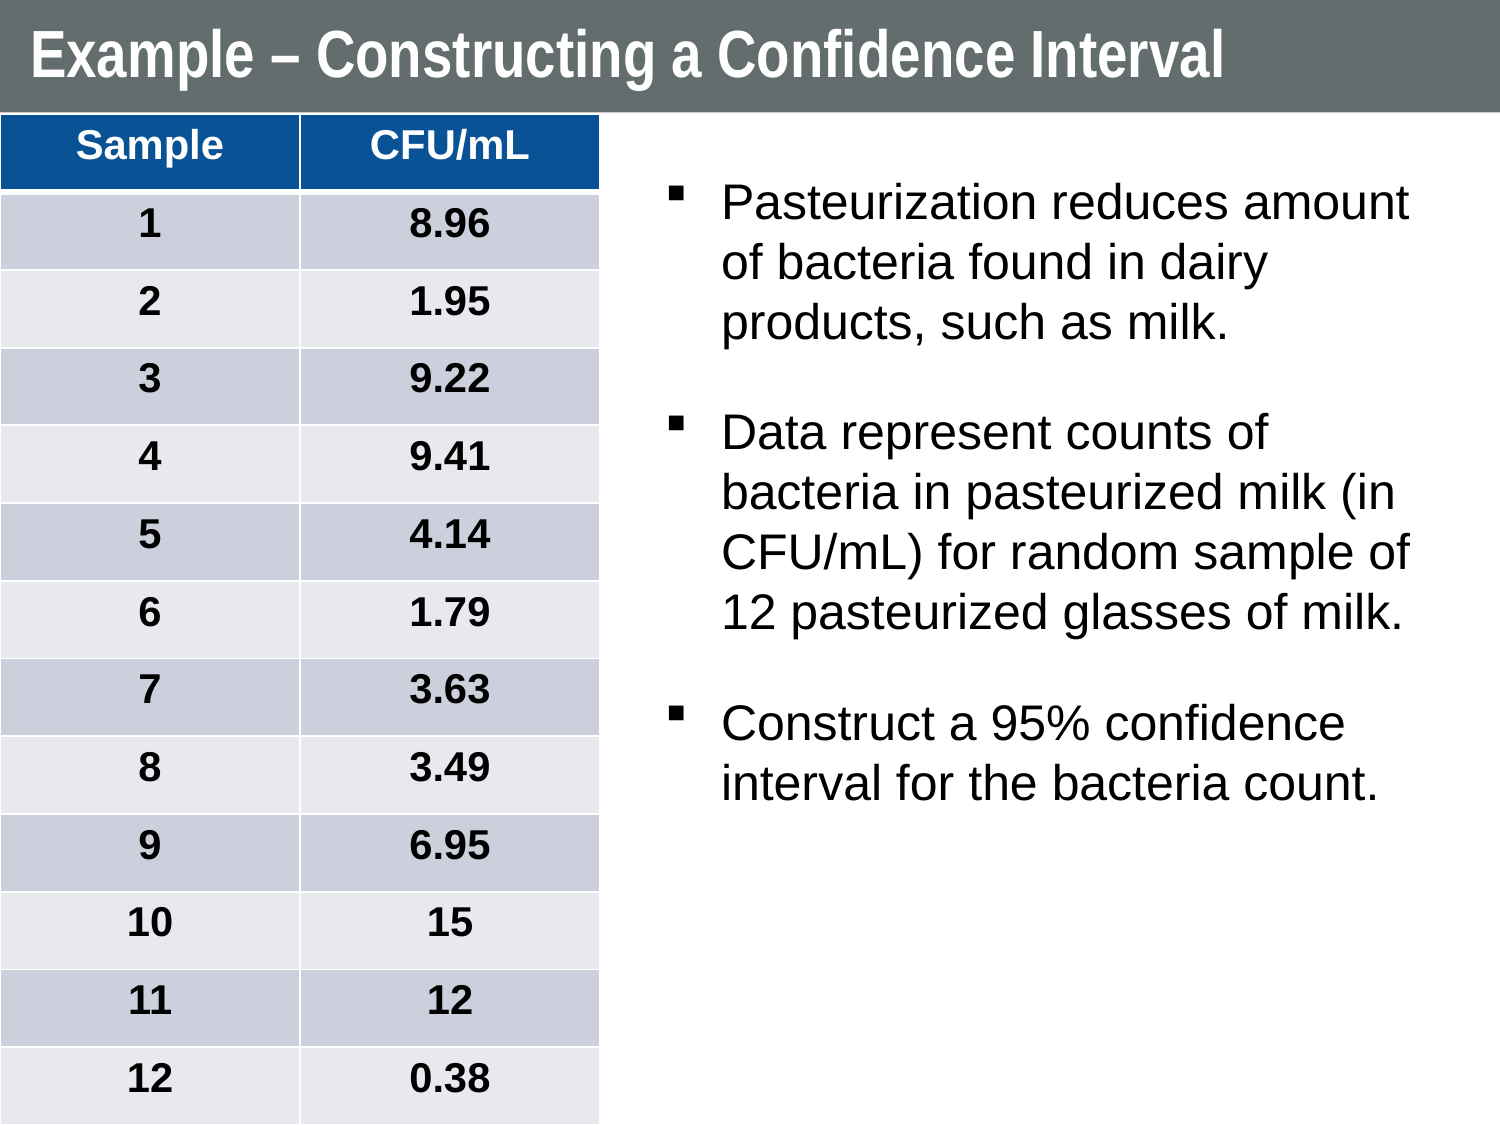

# Example – Constructing a Confidence Interval
| Sample | CFU/mL |
| --- | --- |
| 1 | 8.96 |
| 2 | 1.95 |
| 3 | 9.22 |
| 4 | 9.41 |
| 5 | 4.14 |
| 6 | 1.79 |
| 7 | 3.63 |
| 8 | 3.49 |
| 9 | 6.95 |
| 10 | 15 |
| 11 | 12 |
| 12 | 0.38 |
Pasteurization reduces amount of bacteria found in dairy products, such as milk.
Data represent counts of bacteria in pasteurized milk (in CFU/mL) for random sample of 12 pasteurized glasses of milk.
Construct a 95% confidence interval for the bacteria count.